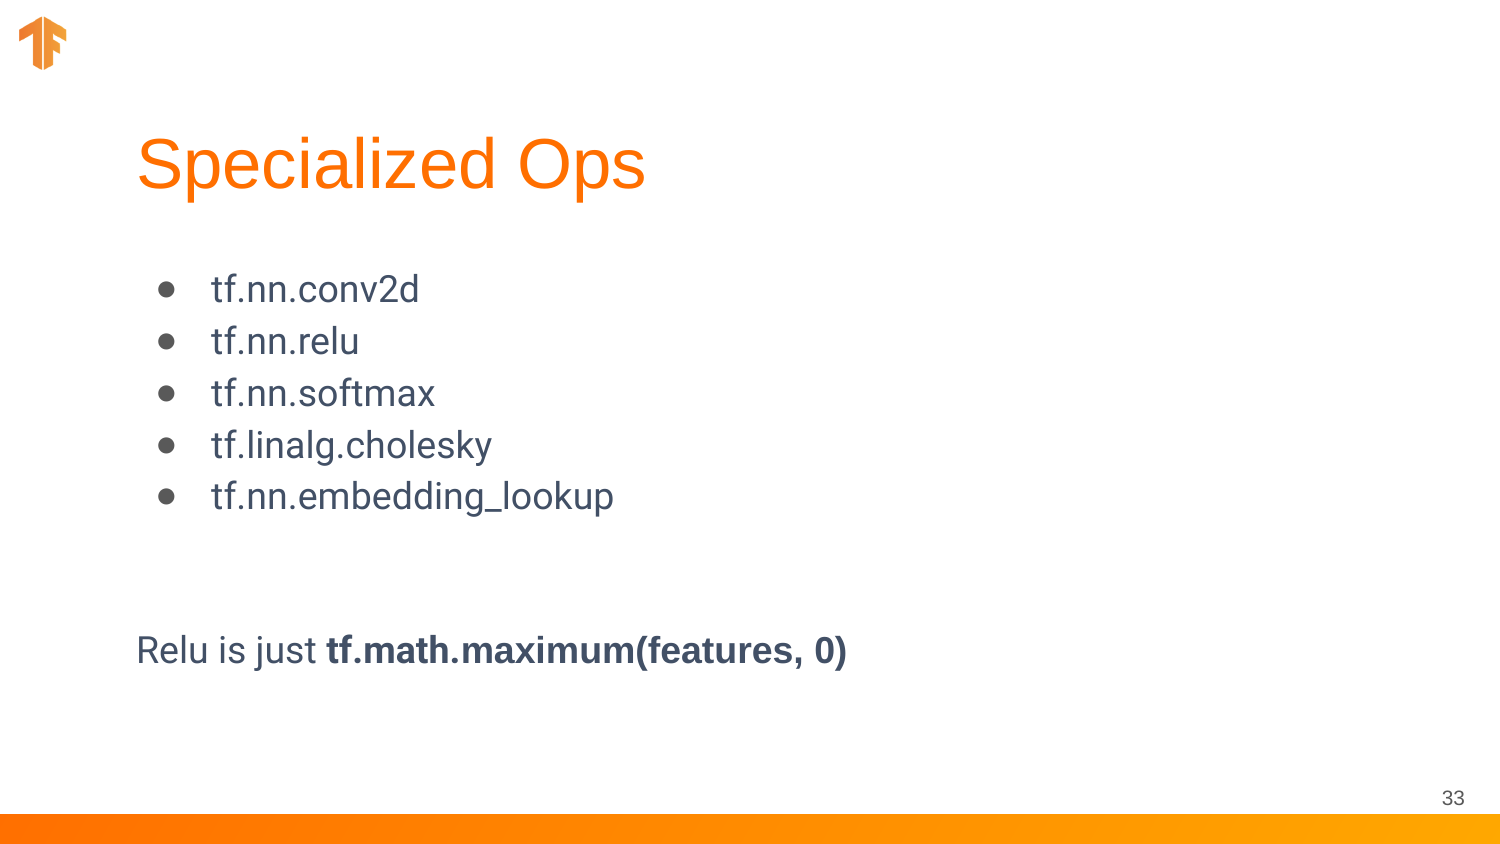

# Specialized Ops
tf.nn.conv2d
tf.nn.relu
tf.nn.softmax
tf.linalg.cholesky
tf.nn.embedding_lookup

Relu is just tf.math.maximum(features, 0)

33